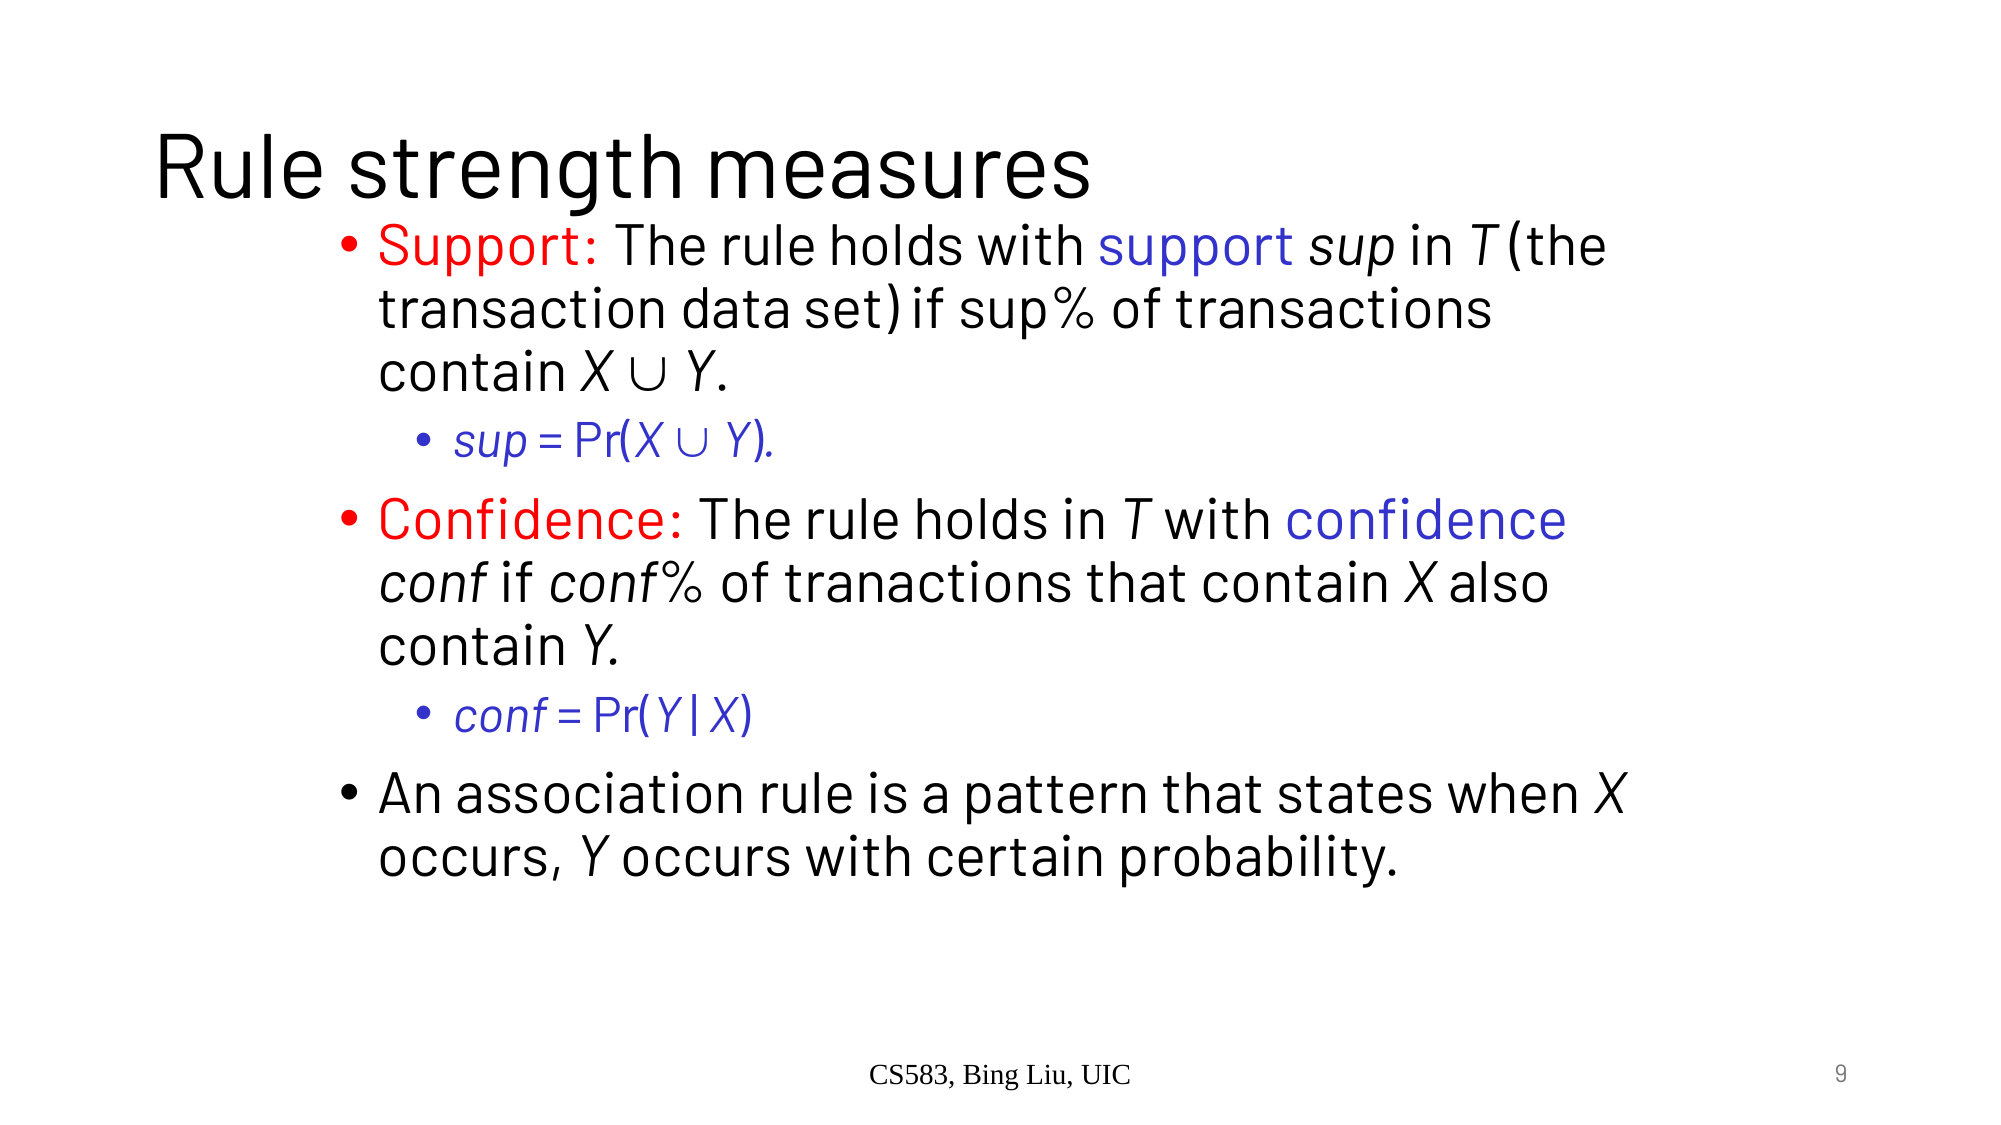

# Rule strength measures
Support: The rule holds with support sup in T (the transaction data set) if sup% of transactions contain X ∪ Y.
sup = Pr(X ∪ Y).
Confidence: The rule holds in T with confidence conf if conf% of tranactions that contain X also contain Y.
conf = Pr(Y | X)
An association rule is a pattern that states when X occurs, Y occurs with certain probability.
CS583, Bing Liu, UIC
9